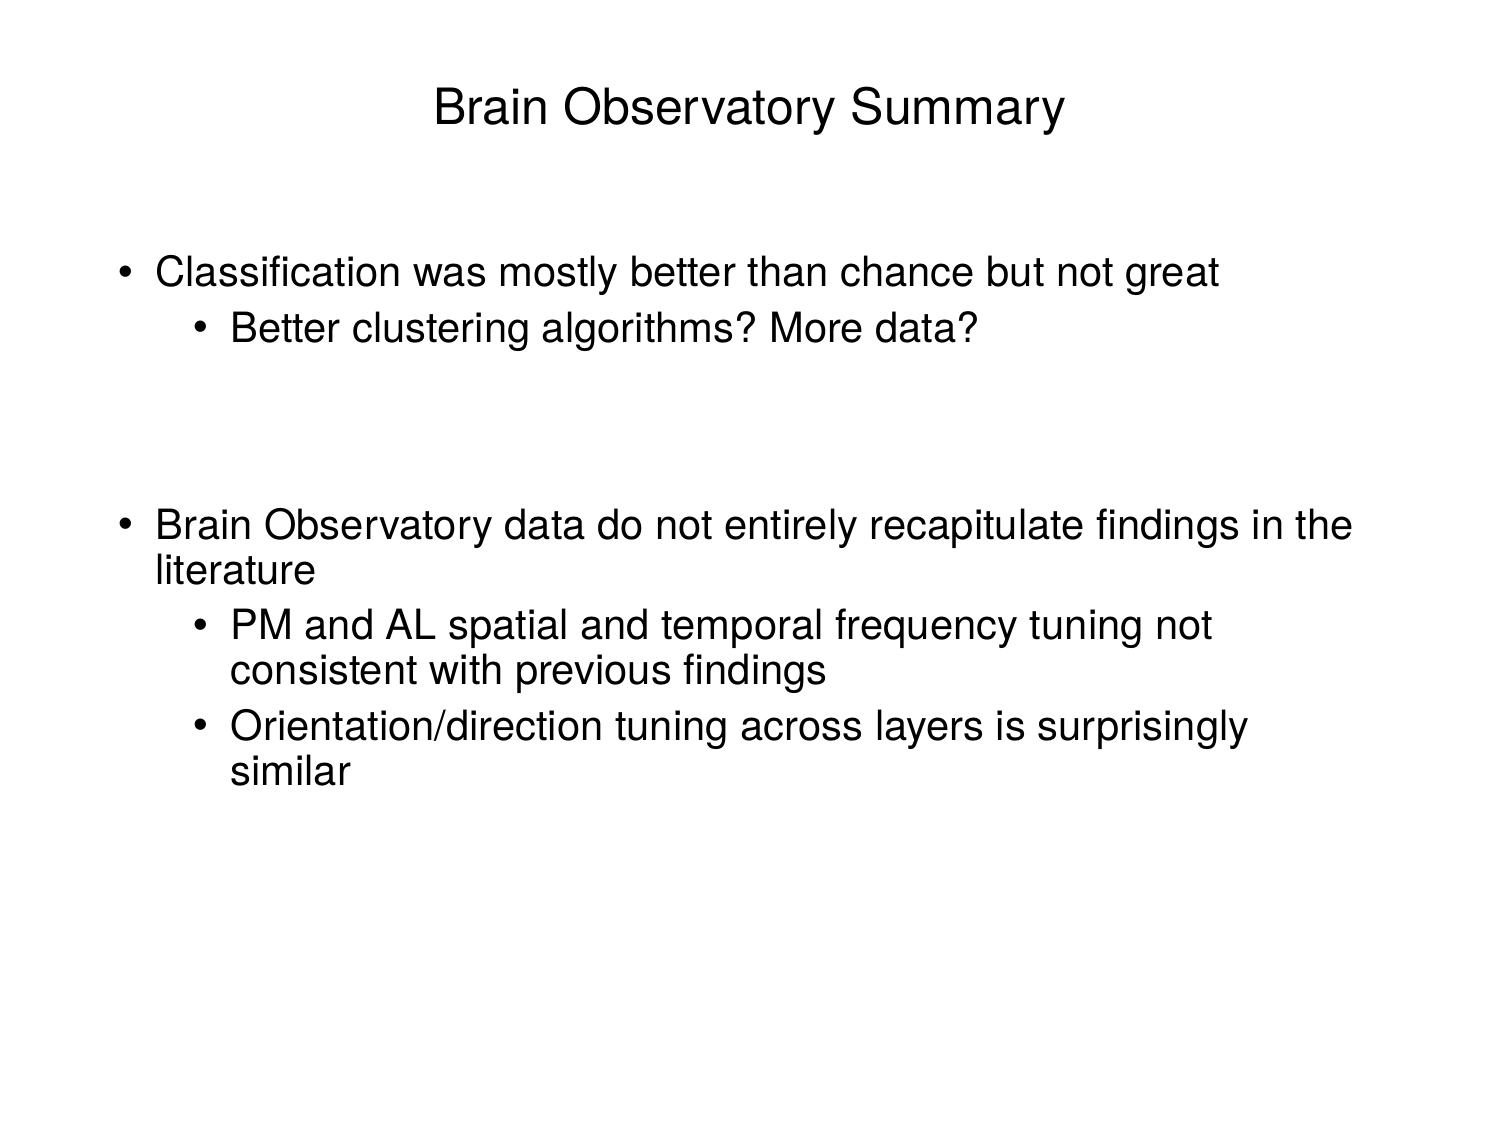

# Brain Observatory Summary
Classification was mostly better than chance but not great
Better clustering algorithms? More data?

Brain Observatory data do not entirely recapitulate findings in the literature
PM and AL spatial and temporal frequency tuning not consistent with previous findings
Orientation/direction tuning across layers is surprisingly similar